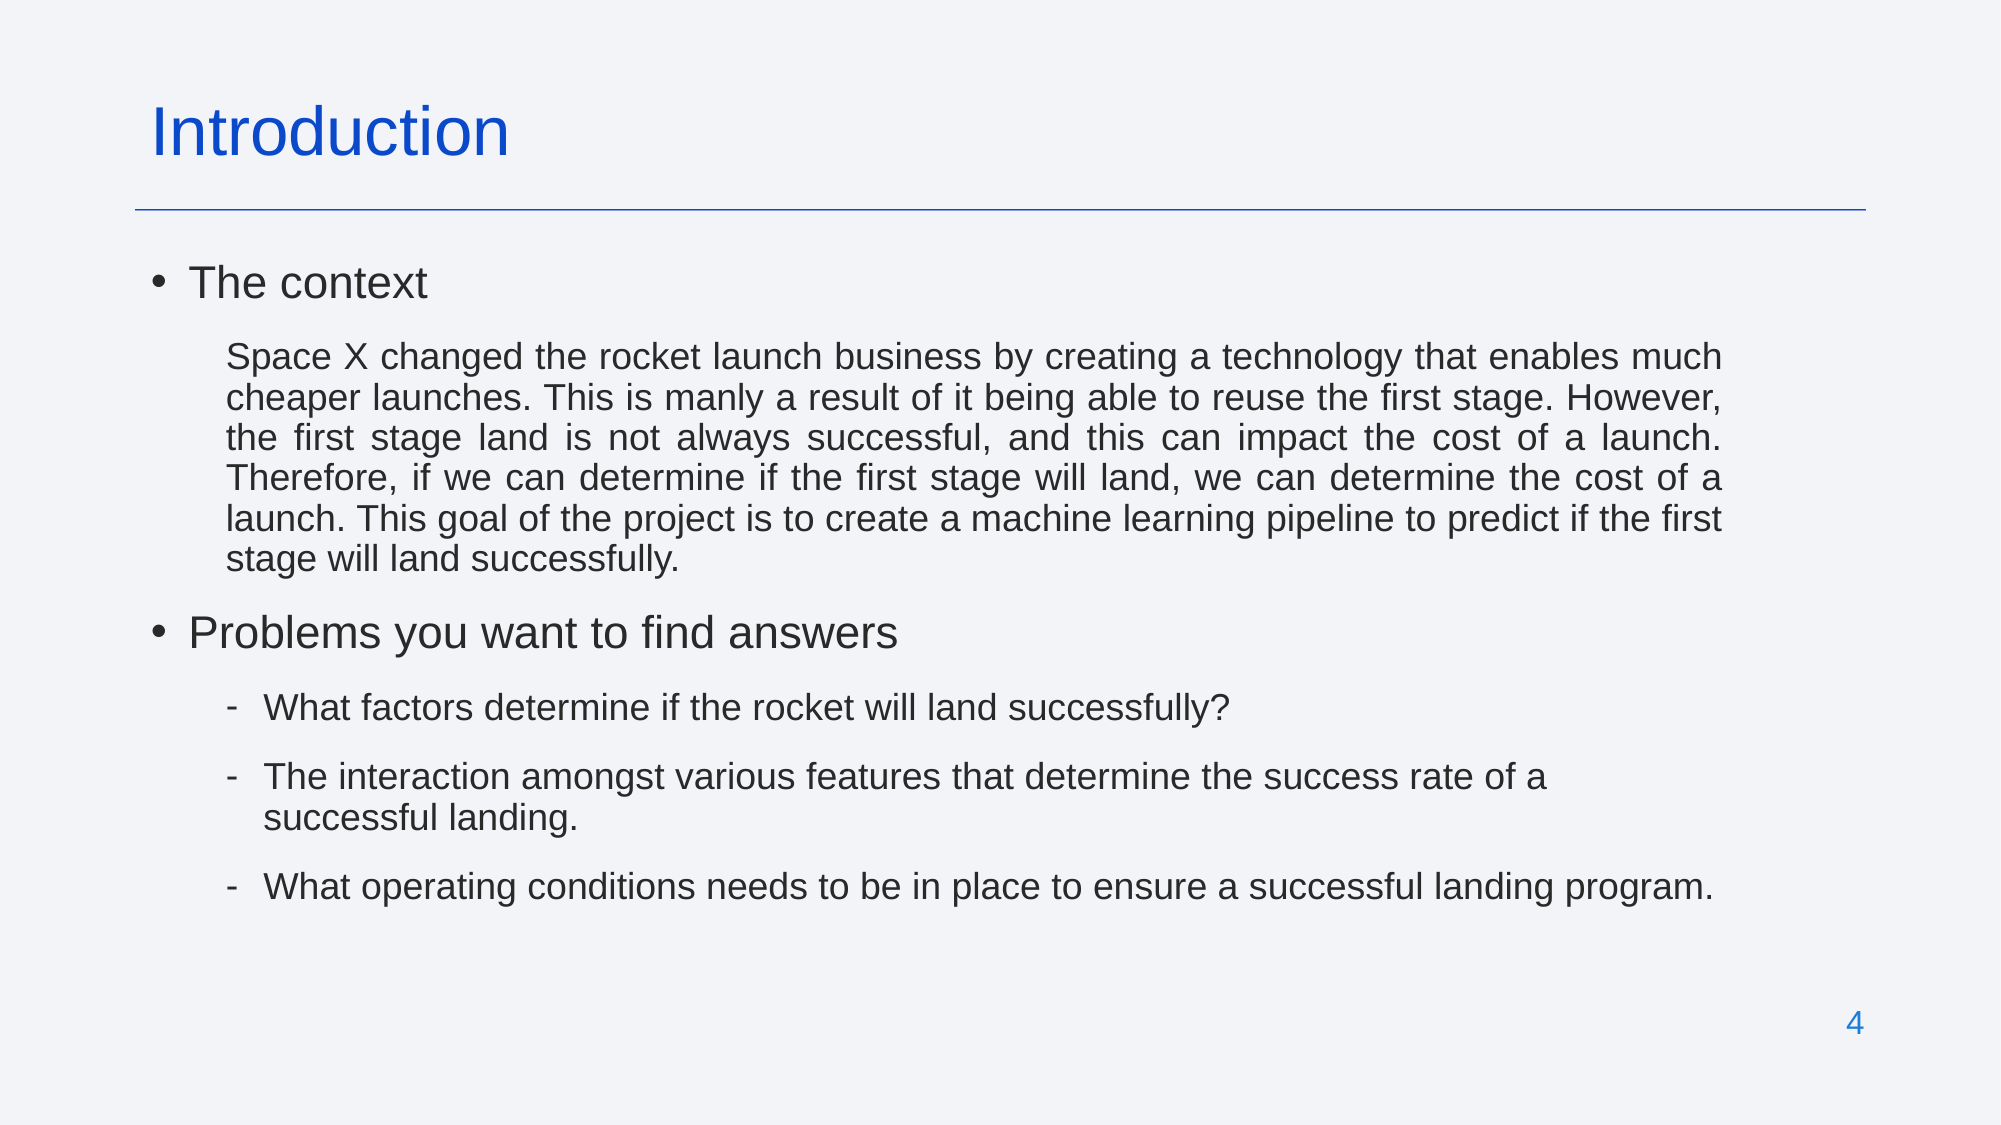

Introduction
The context
Space X changed the rocket launch business by creating a technology that enables much cheaper launches. This is manly a result of it being able to reuse the first stage. However, the first stage land is not always successful, and this can impact the cost of a launch. Therefore, if we can determine if the first stage will land, we can determine the cost of a launch. This goal of the project is to create a machine learning pipeline to predict if the first stage will land successfully.
Problems you want to find answers
What factors determine if the rocket will land successfully?
The interaction amongst various features that determine the success rate of a successful landing.
What operating conditions needs to be in place to ensure a successful landing program.
4